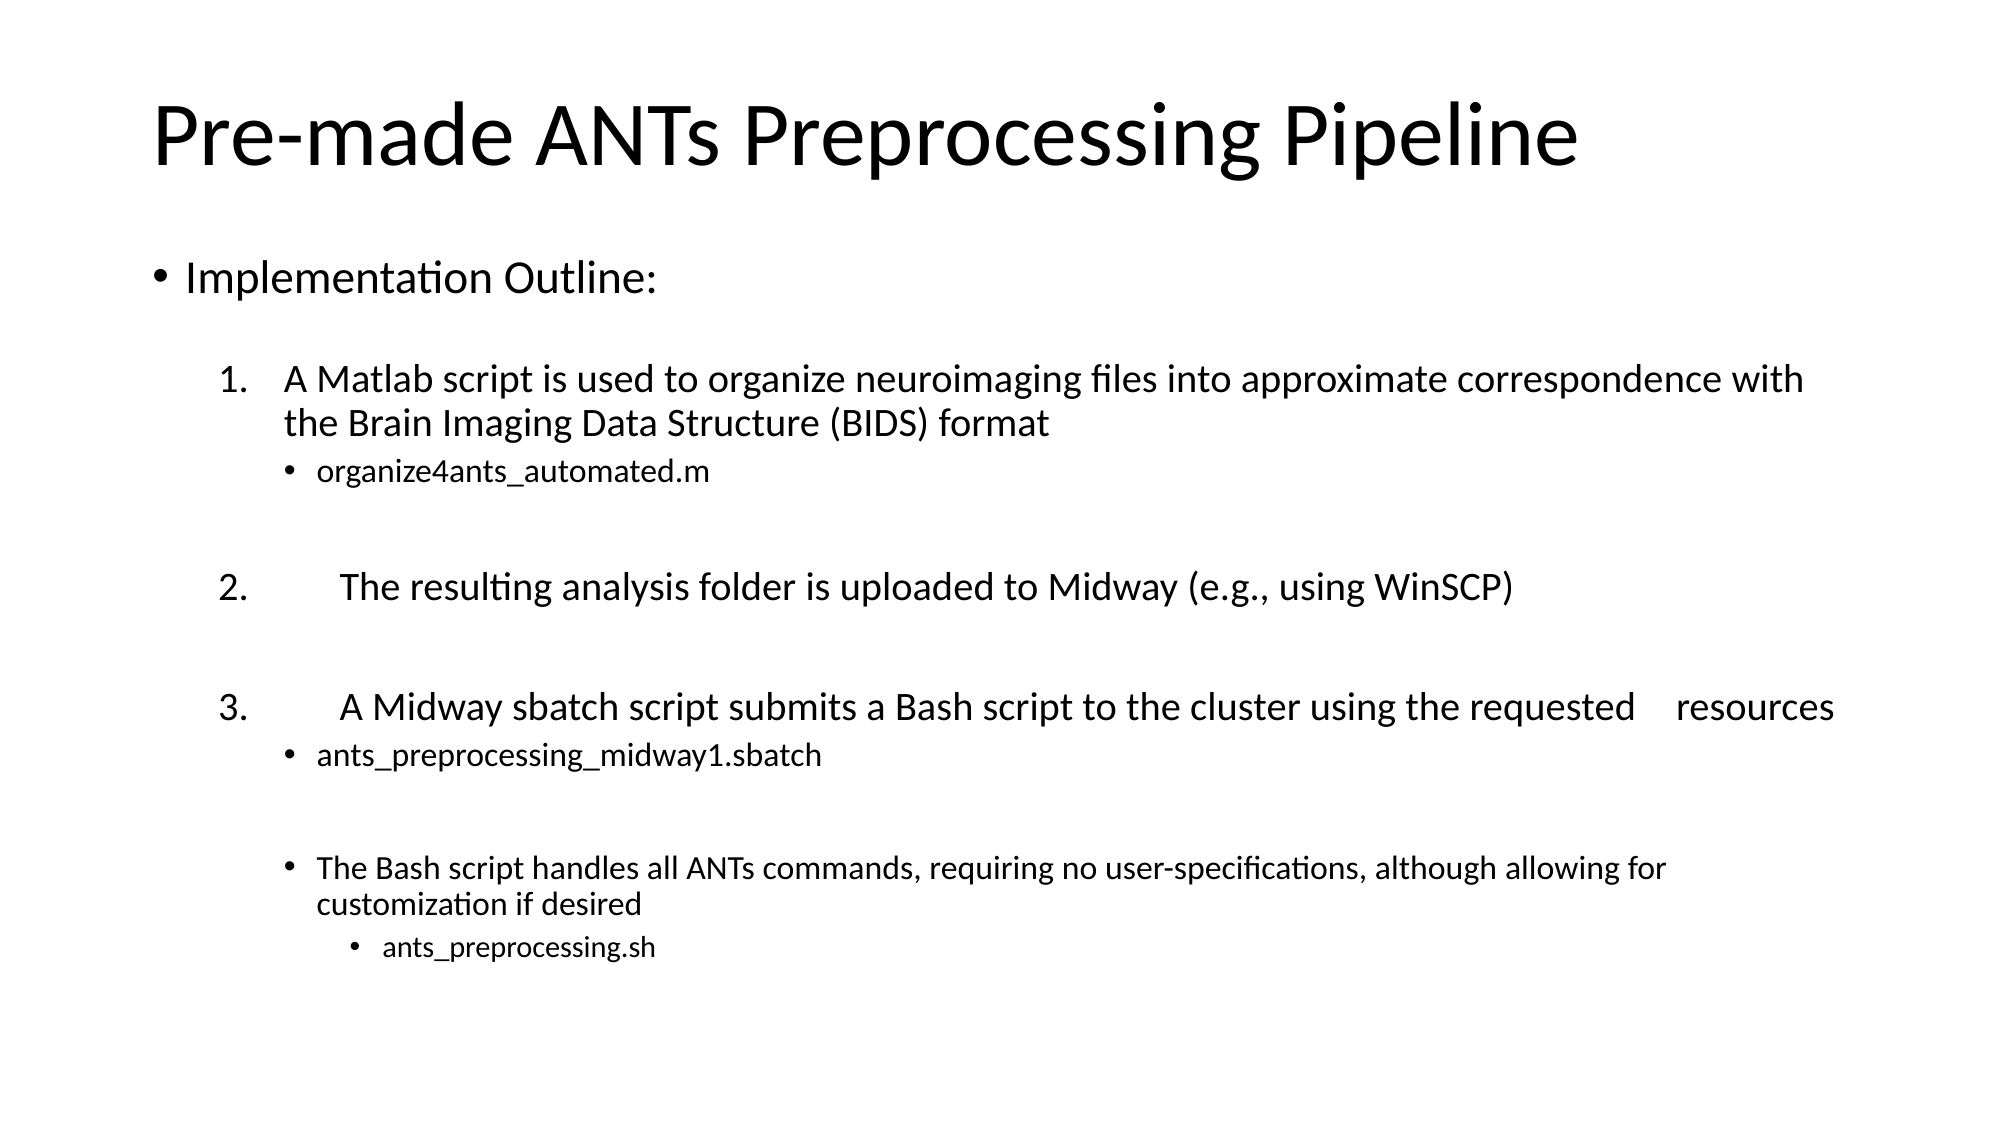

# Pre-made ANTs Preprocessing Pipeline
Implementation Outline:

A Matlab script is used to organize neuroimaging files into approximate correspondence with the Brain Imaging Data Structure (BIDS) format
organize4ants_automated.m

2.	The resulting analysis folder is uploaded to Midway (e.g., using WinSCP)

3.	A Midway sbatch script submits a Bash script to the cluster using the requested 	resources
ants_preprocessing_midway1.sbatch

The Bash script handles all ANTs commands, requiring no user-specifications, although allowing for customization if desired
ants_preprocessing.sh